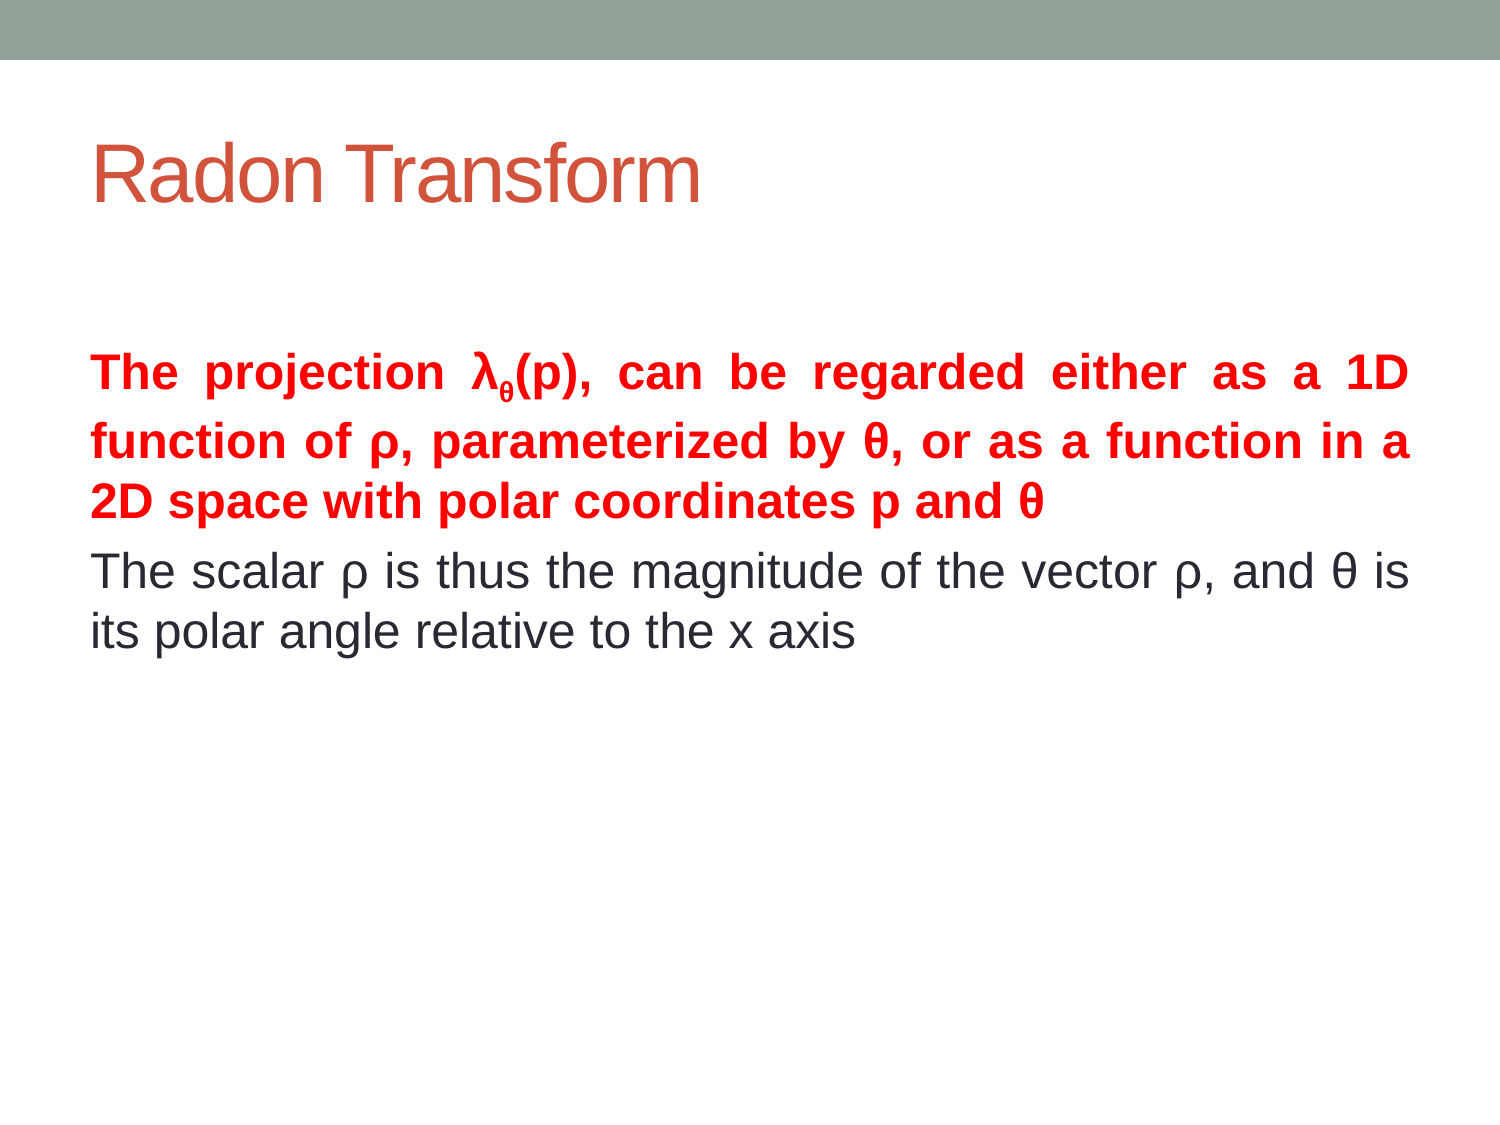

# Radon Transform

The projection λθ(p), can be regarded either as a 1D function of ρ, parameterized by θ, or as a function in a 2D space with polar coordinates p and θ
The scalar ρ is thus the magnitude of the vector ρ, and θ is its polar angle relative to the x axis